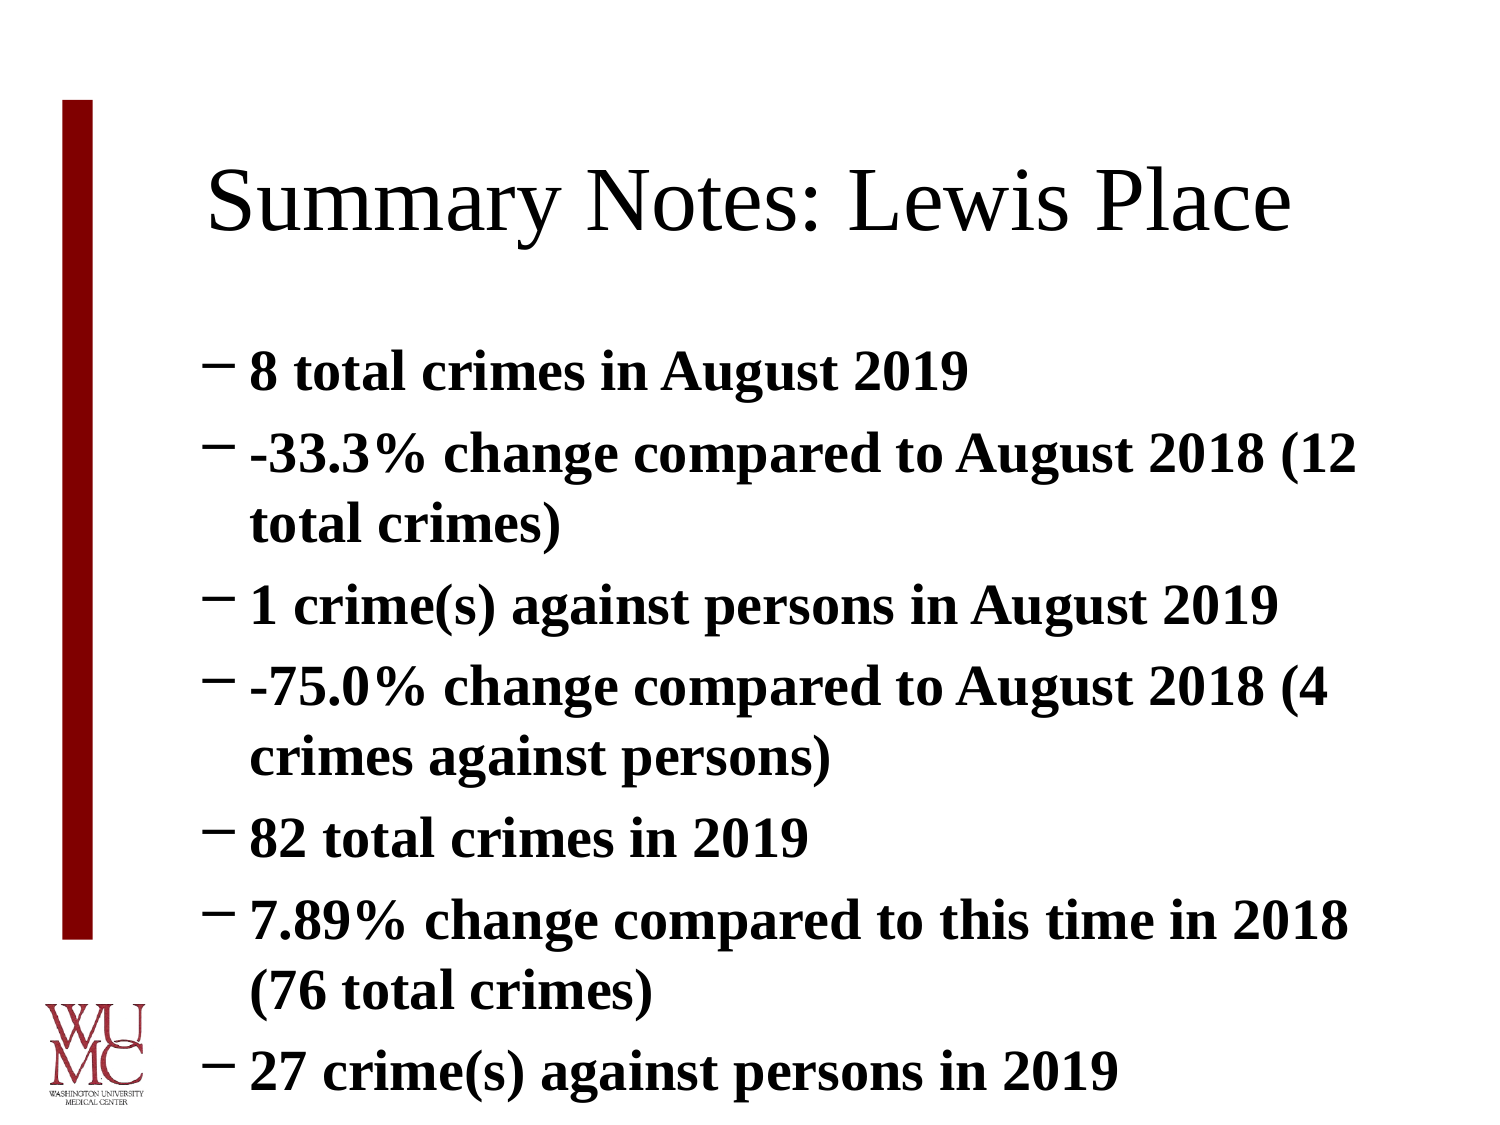

# Summary Notes: Lewis Place
8 total crimes in August 2019
-33.3% change compared to August 2018 (12 total crimes)
1 crime(s) against persons in August 2019
-75.0% change compared to August 2018 (4 crimes against persons)
82 total crimes in 2019
7.89% change compared to this time in 2018 (76 total crimes)
27 crime(s) against persons in 2019
-18.2% change compared to this time in 2018 (33 crimes against persons)